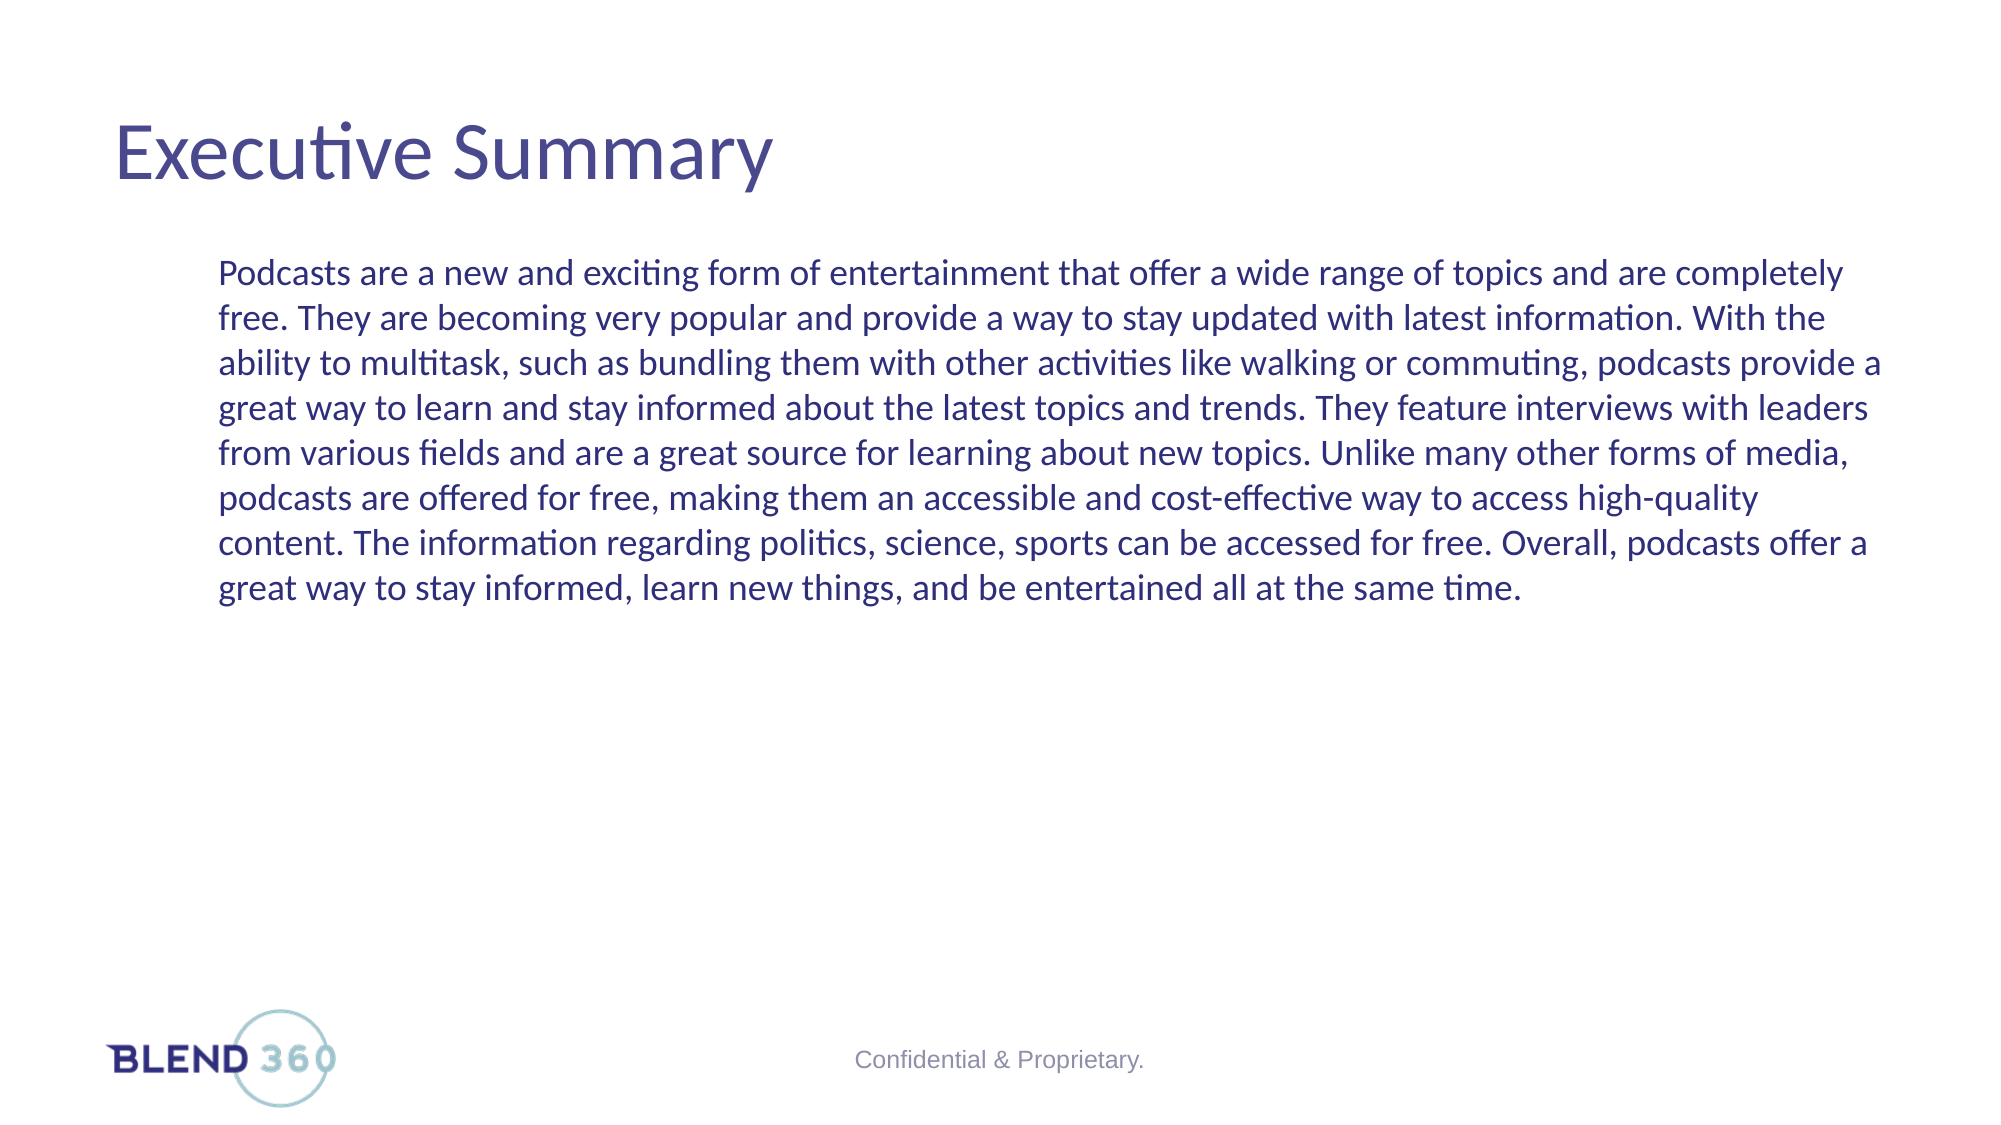

# Executive Summary
Podcasts are a new and exciting form of entertainment that offer a wide range of topics and are completely free. They are becoming very popular and provide a way to stay updated with latest information. With the ability to multitask, such as bundling them with other activities like walking or commuting, podcasts provide a great way to learn and stay informed about the latest topics and trends. They feature interviews with leaders from various fields and are a great source for learning about new topics. Unlike many other forms of media, podcasts are offered for free, making them an accessible and cost-effective way to access high-quality content. The information regarding politics, science, sports can be accessed for free. Overall, podcasts offer a great way to stay informed, learn new things, and be entertained all at the same time.